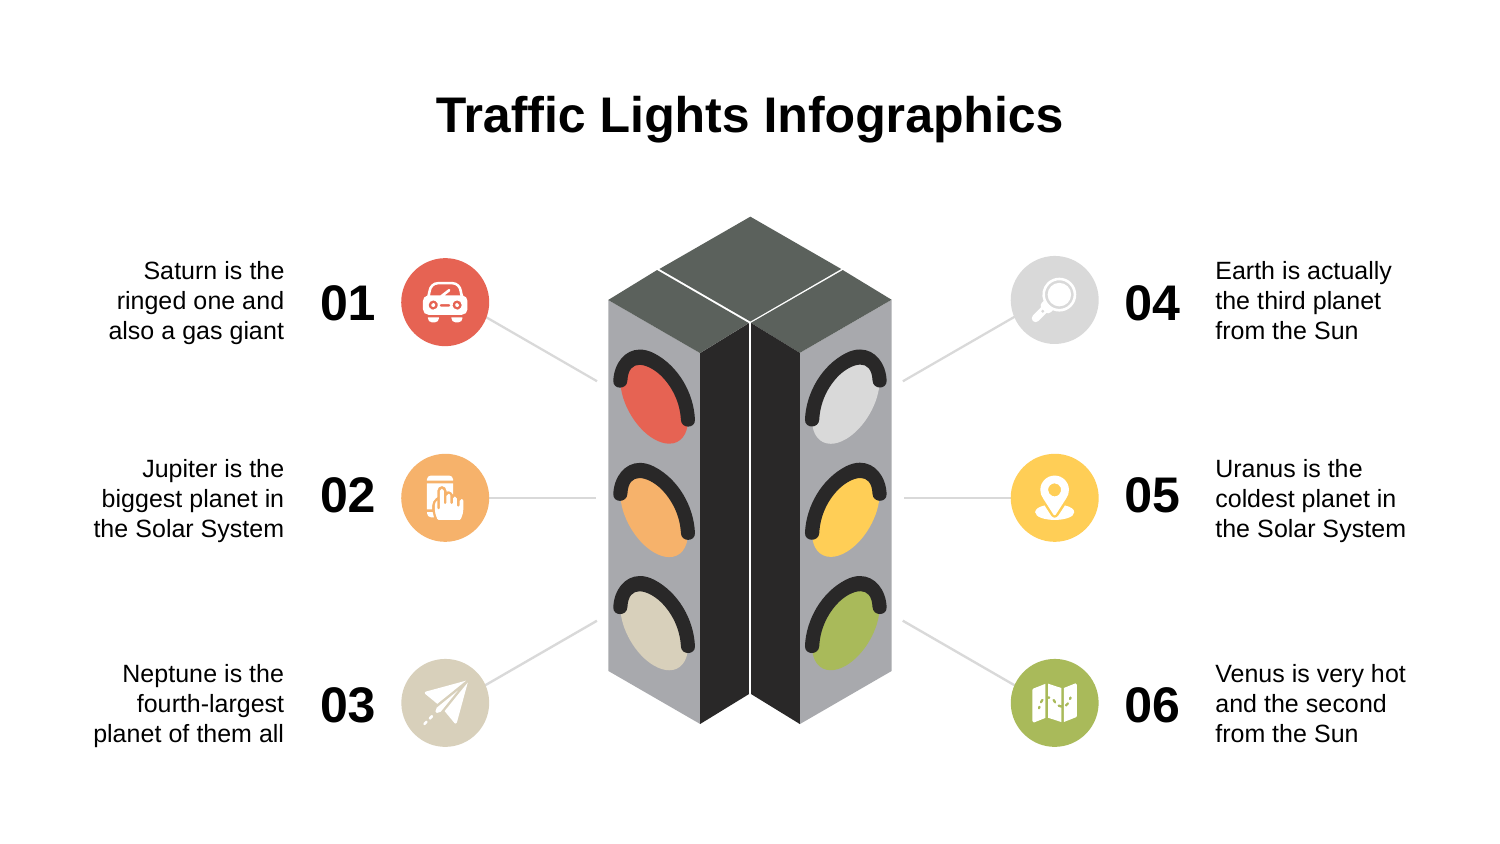

# Traffic Lights Infographics

Saturn is the ringed one and also a gas giant
Earth is actually the third planet from the Sun

01
04

Jupiter is the biggest planet in the Solar System
Uranus is the coldest planet in the Solar System

02
05

Neptune is the fourth-largest planet of them all
Venus is very hot and the second from the Sun

03
06